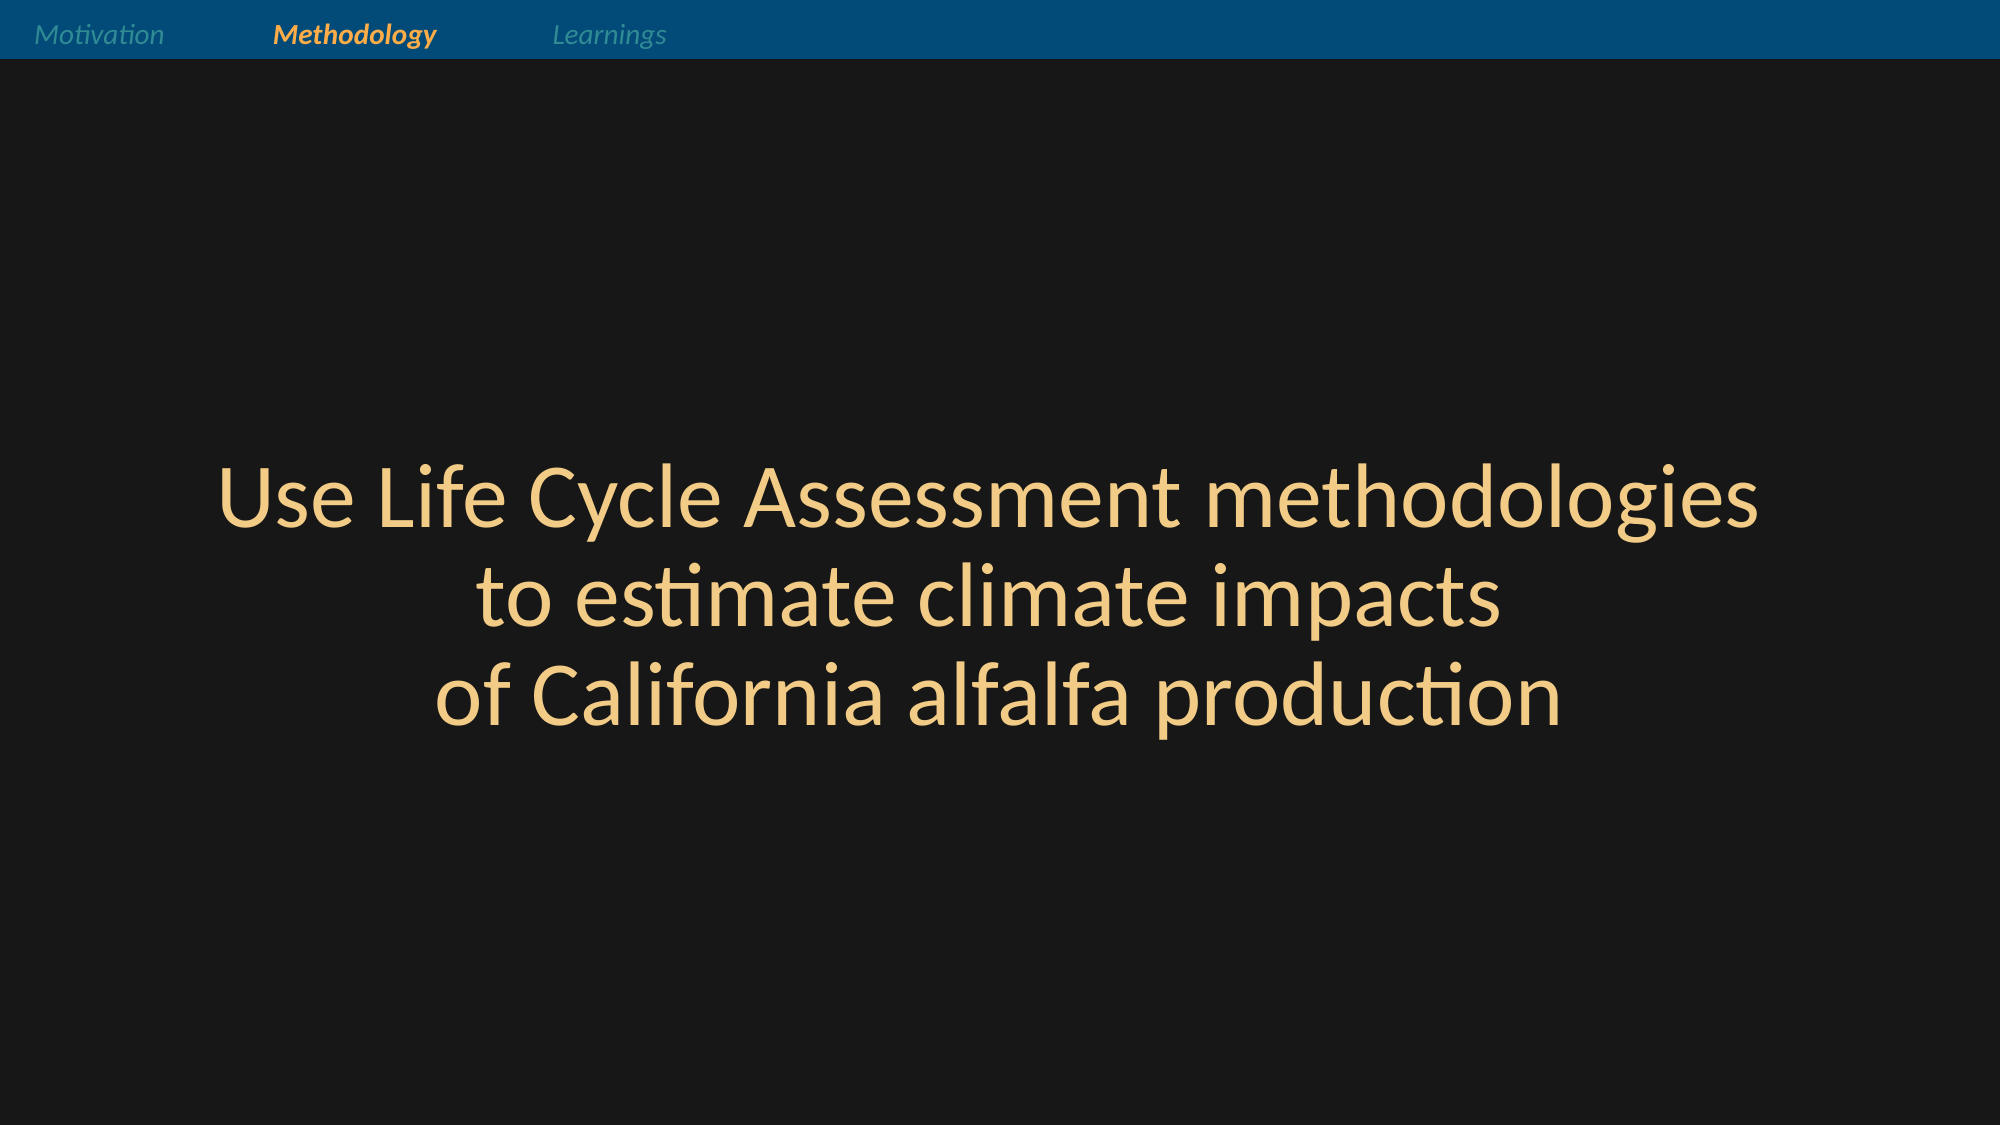

Motivation
Methodology
Learnings
# Use Life Cycle Assessment methodologies to estimate climate impacts of California alfalfa production